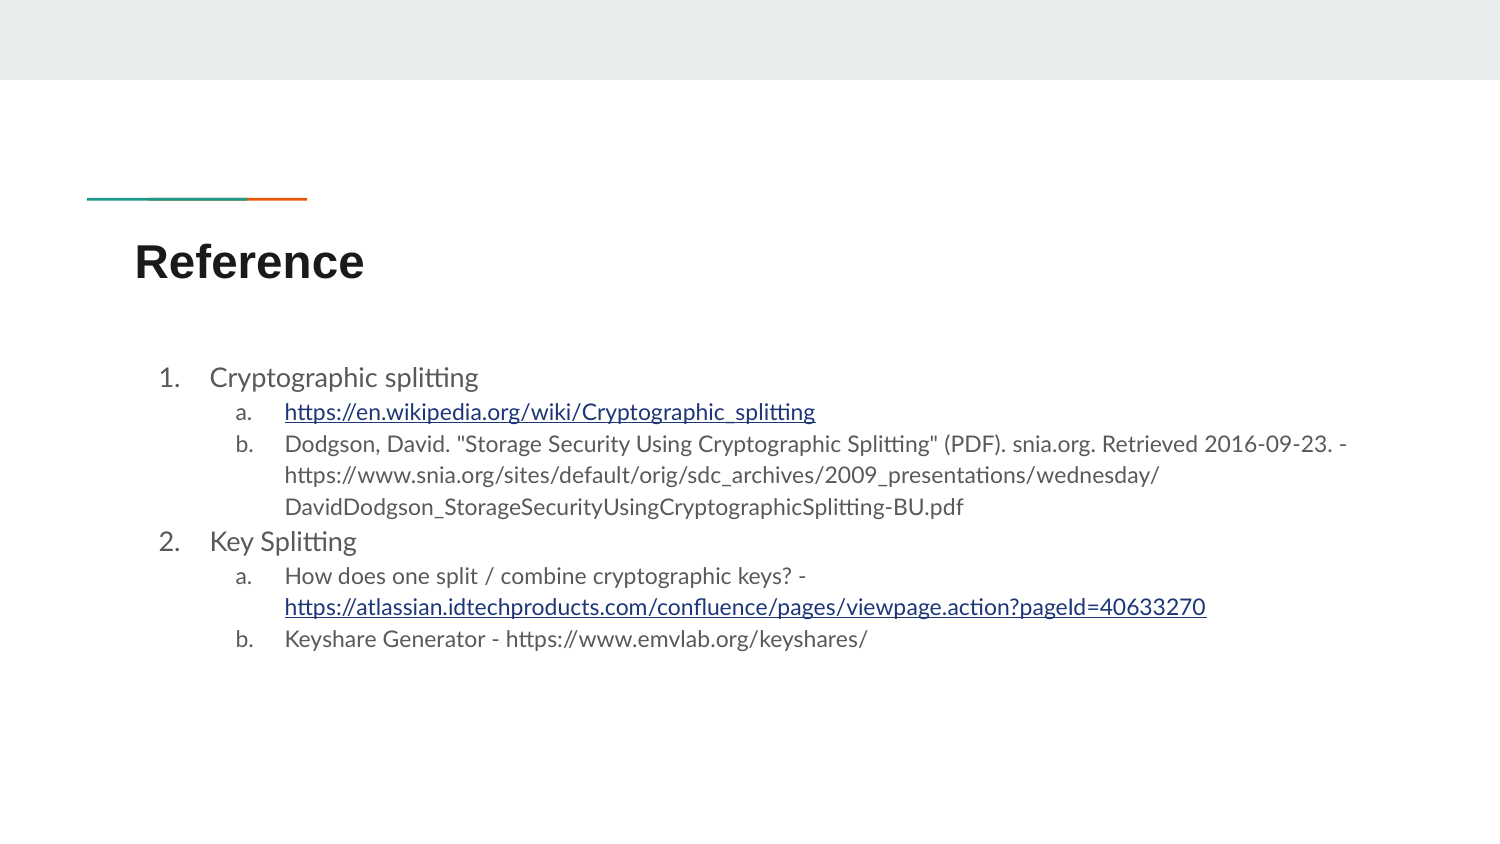

# Reference
Cryptographic splitting
https://en.wikipedia.org/wiki/Cryptographic_splitting
Dodgson, David. "Storage Security Using Cryptographic Splitting" (PDF). snia.org. Retrieved 2016-09-23. - https://www.snia.org/sites/default/orig/sdc_archives/2009_presentations/wednesday/DavidDodgson_StorageSecurityUsingCryptographicSplitting-BU.pdf
Key Splitting
How does one split / combine cryptographic keys? - https://atlassian.idtechproducts.com/confluence/pages/viewpage.action?pageId=40633270
Keyshare Generator - https://www.emvlab.org/keyshares/